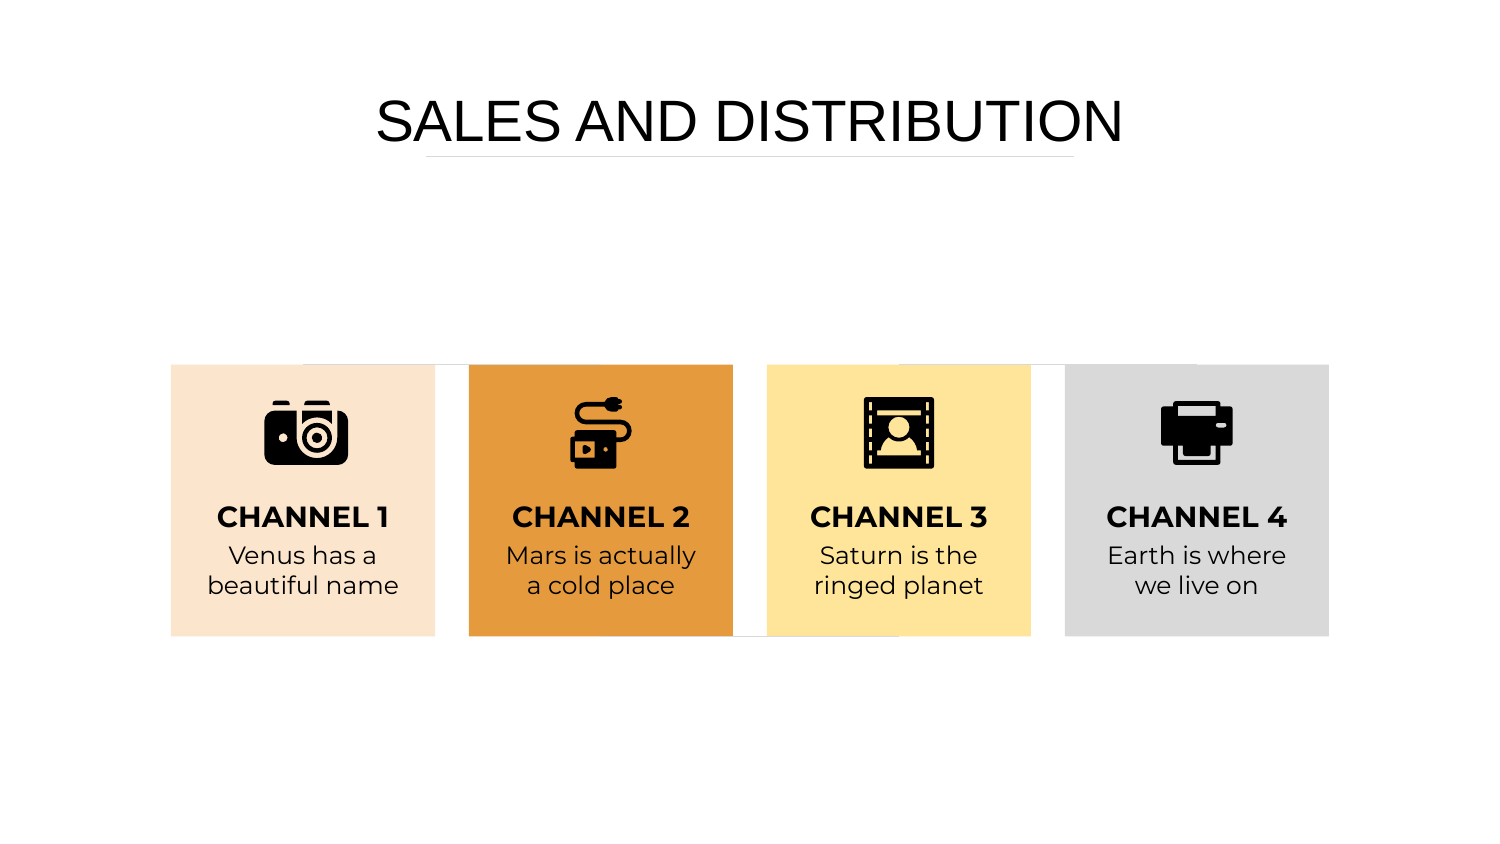

# SALES AND DISTRIBUTION

CHANNEL 1
CHANNEL 2
CHANNEL 3
CHANNEL 4
Venus has a beautiful name
Mars is actually a cold place
Saturn is the ringed planet
Earth is where we live on